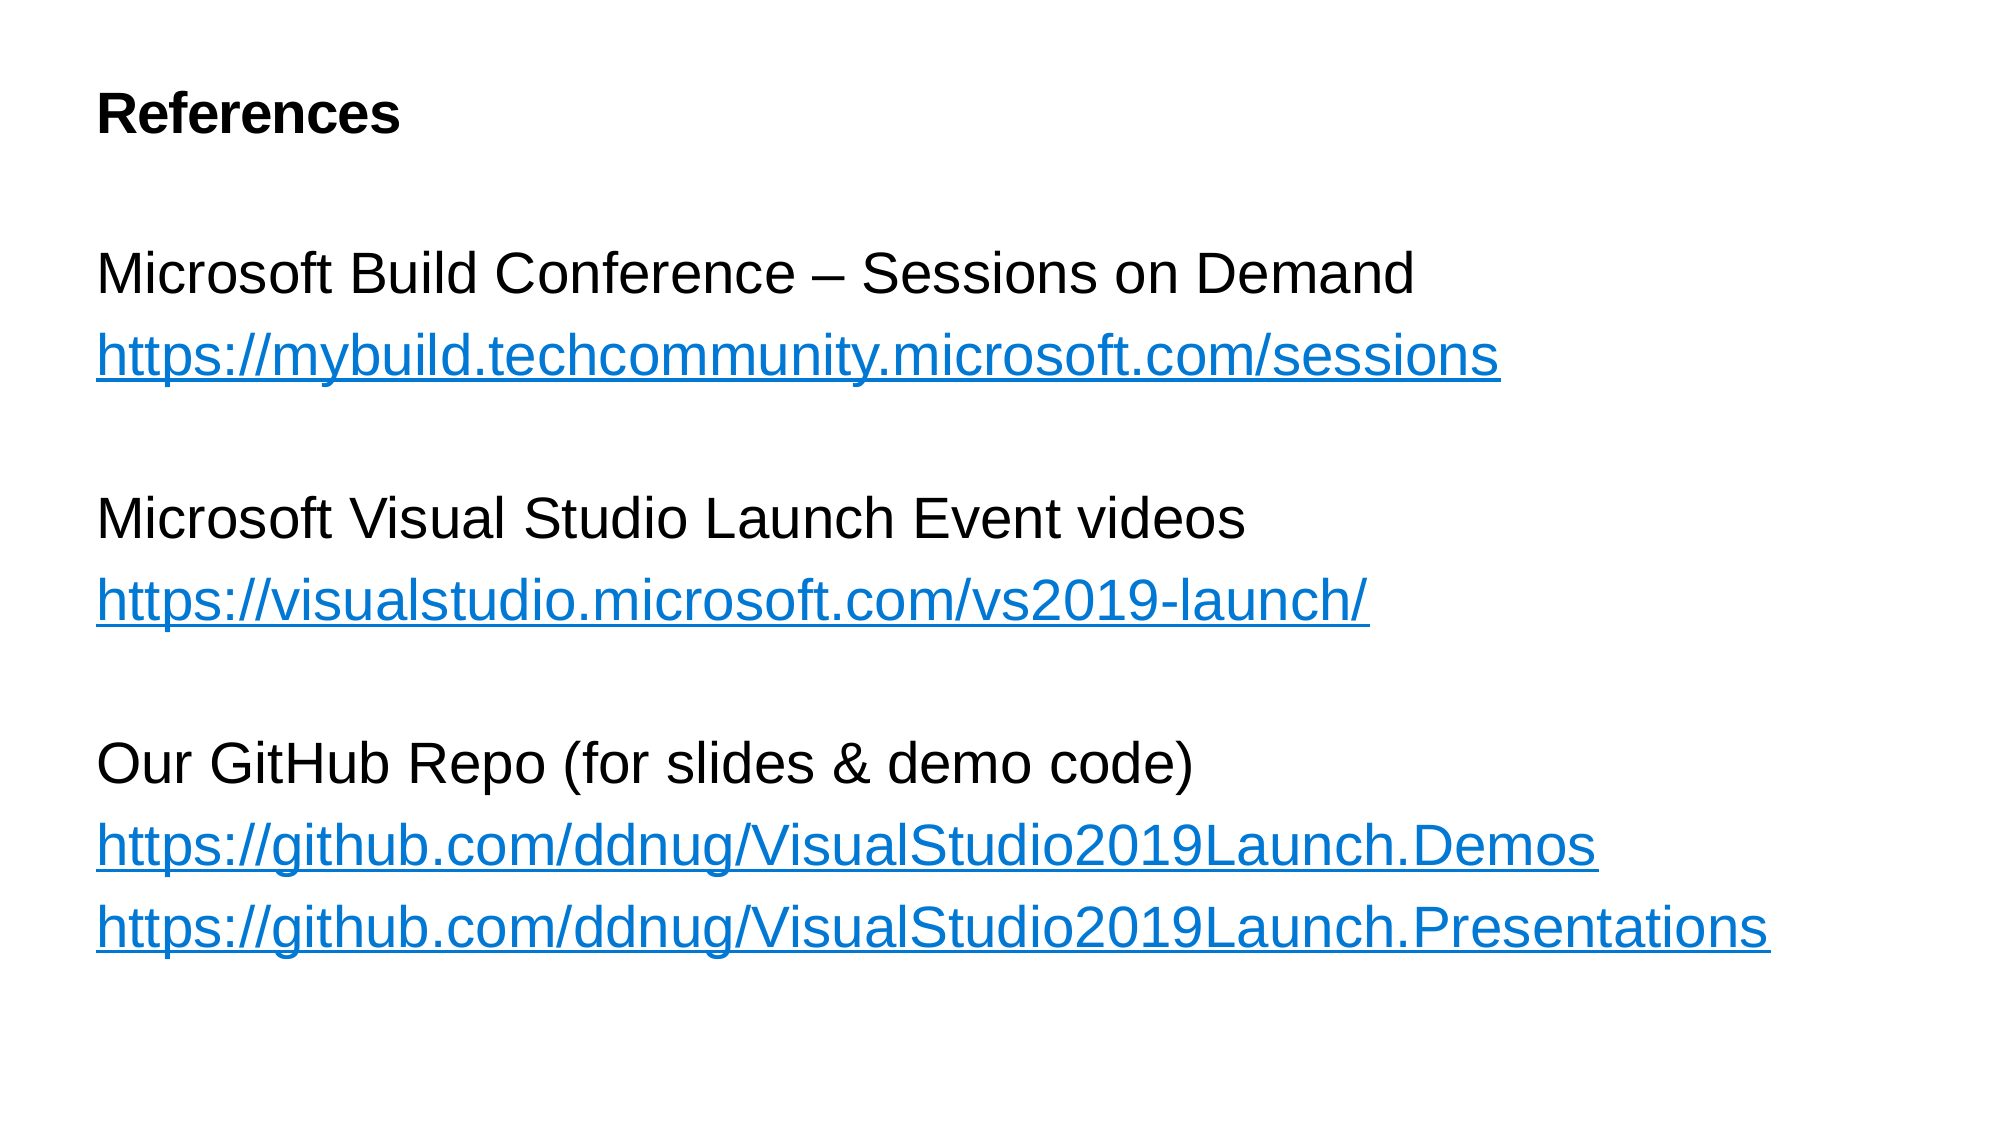

# References
Microsoft Build Conference – Sessions on Demand
https://mybuild.techcommunity.microsoft.com/sessions

Microsoft Visual Studio Launch Event videos
https://visualstudio.microsoft.com/vs2019-launch/

Our GitHub Repo (for slides & demo code)
https://github.com/ddnug/VisualStudio2019Launch.Demos
https://github.com/ddnug/VisualStudio2019Launch.Presentations